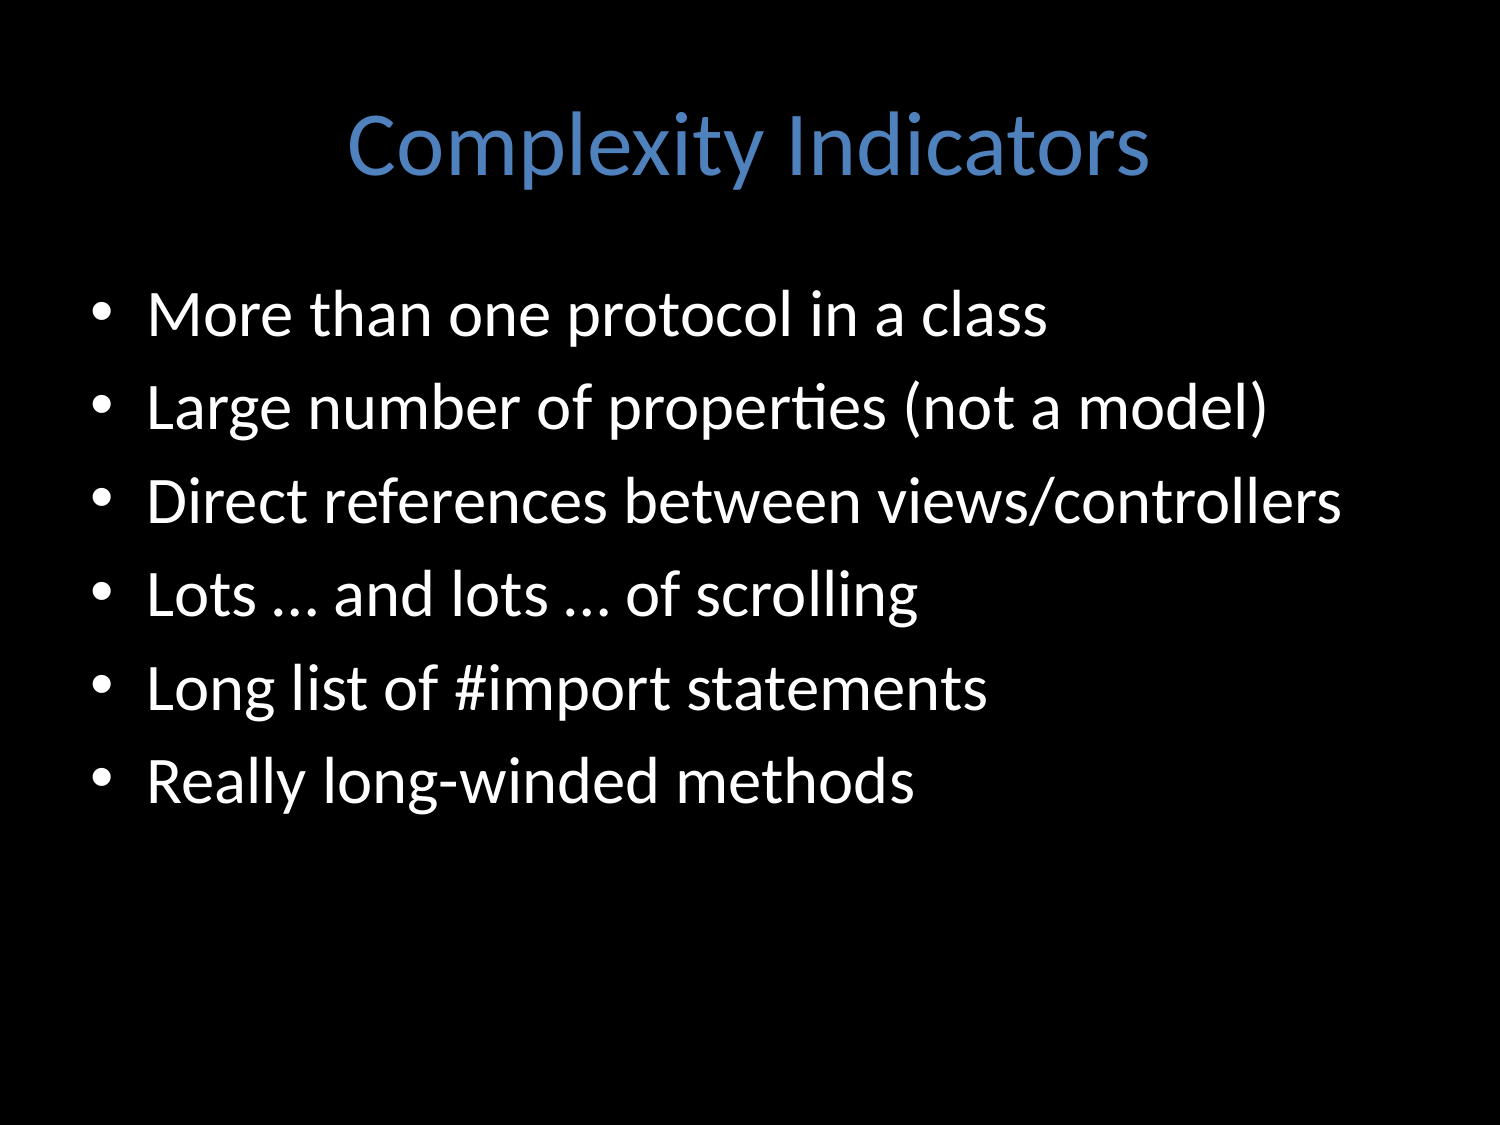

# Complexity Indicators
More than one protocol in a class
Large number of properties (not a model)
Direct references between views/controllers
Lots … and lots … of scrolling
Long list of #import statements
Really long-winded methods